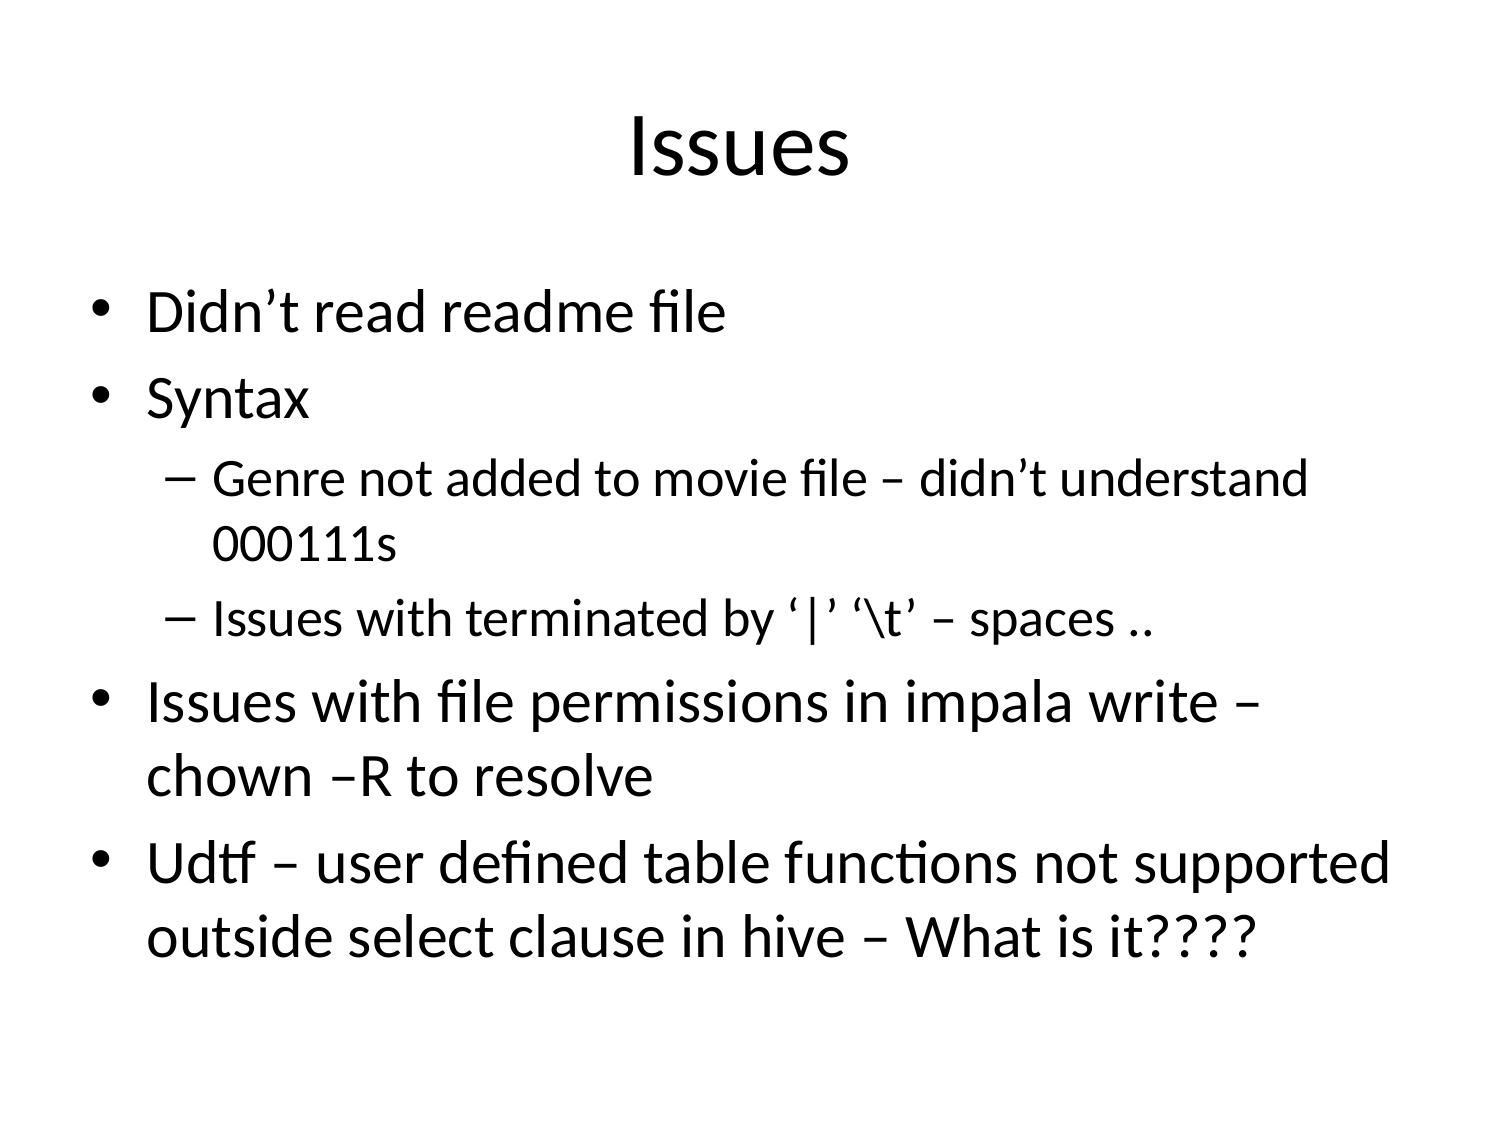

# Issues
Didn’t read readme file
Syntax
Genre not added to movie file – didn’t understand 000111s
Issues with terminated by ‘|’ ‘\t’ – spaces ..
Issues with file permissions in impala write – chown –R to resolve
Udtf – user defined table functions not supported outside select clause in hive – What is it????